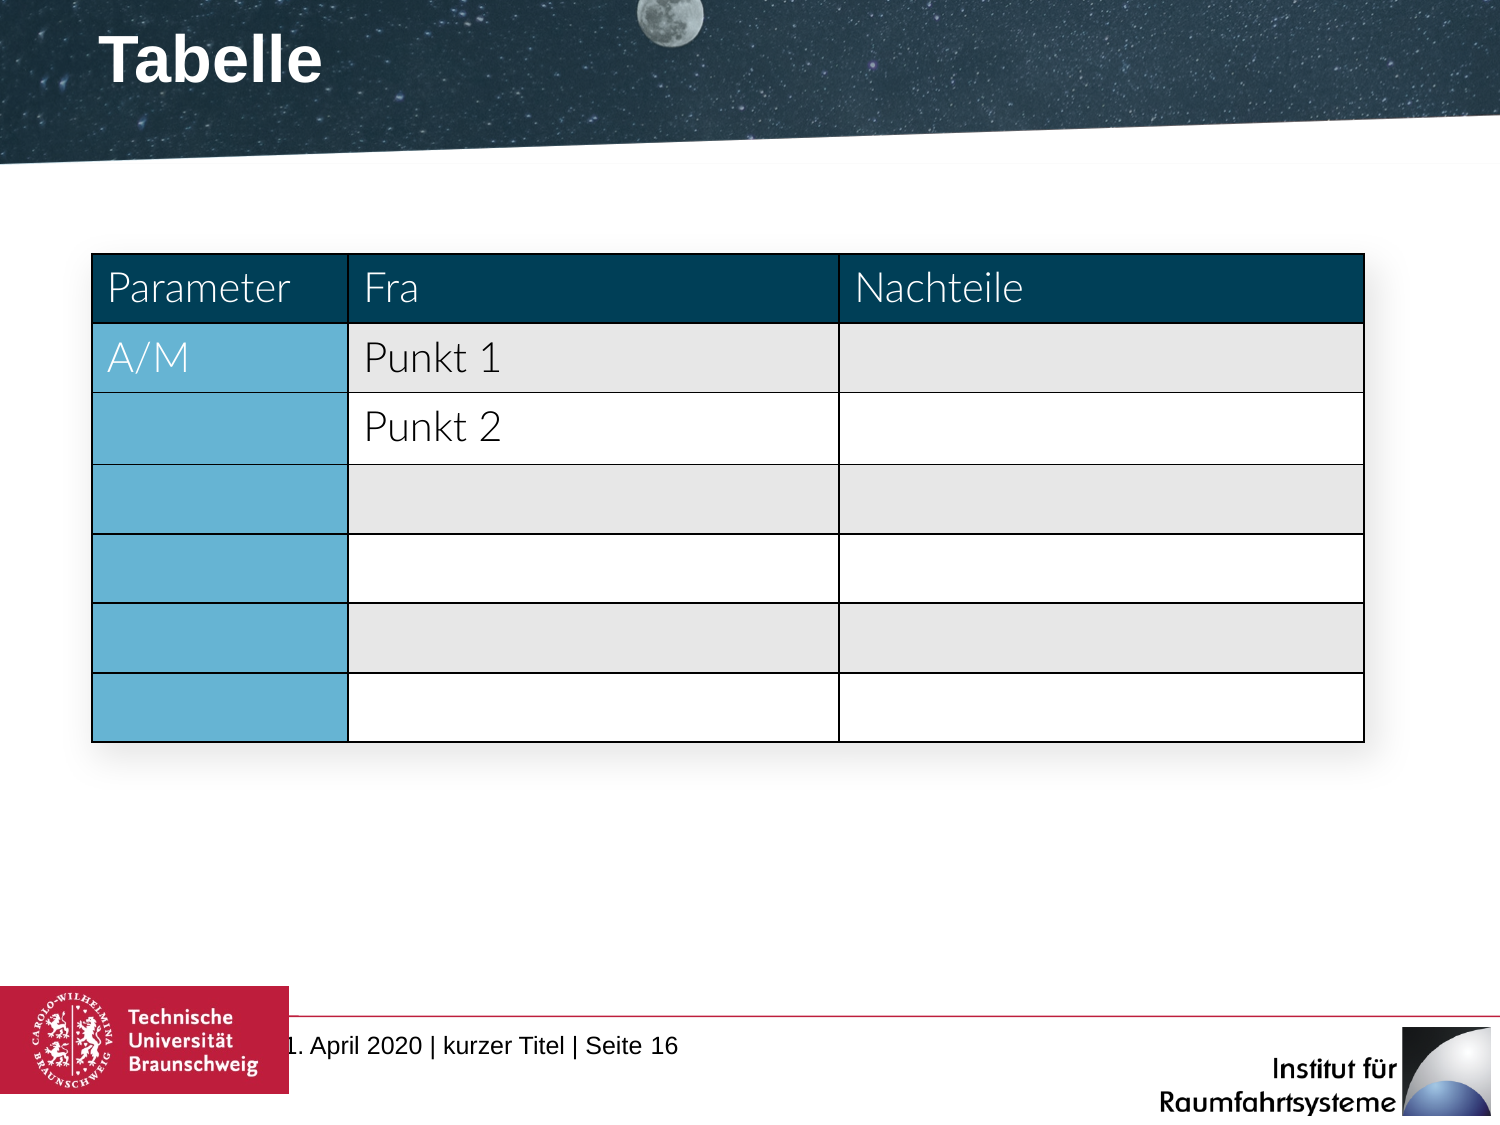

# Tabelle
| Parameter | Fra | Nachteile |
| --- | --- | --- |
| A/M | Punkt 1 |  |
|  | Punkt 2 |  |
|  |  |  |
|  |  |  |
|  |  |  |
|  |  |  |